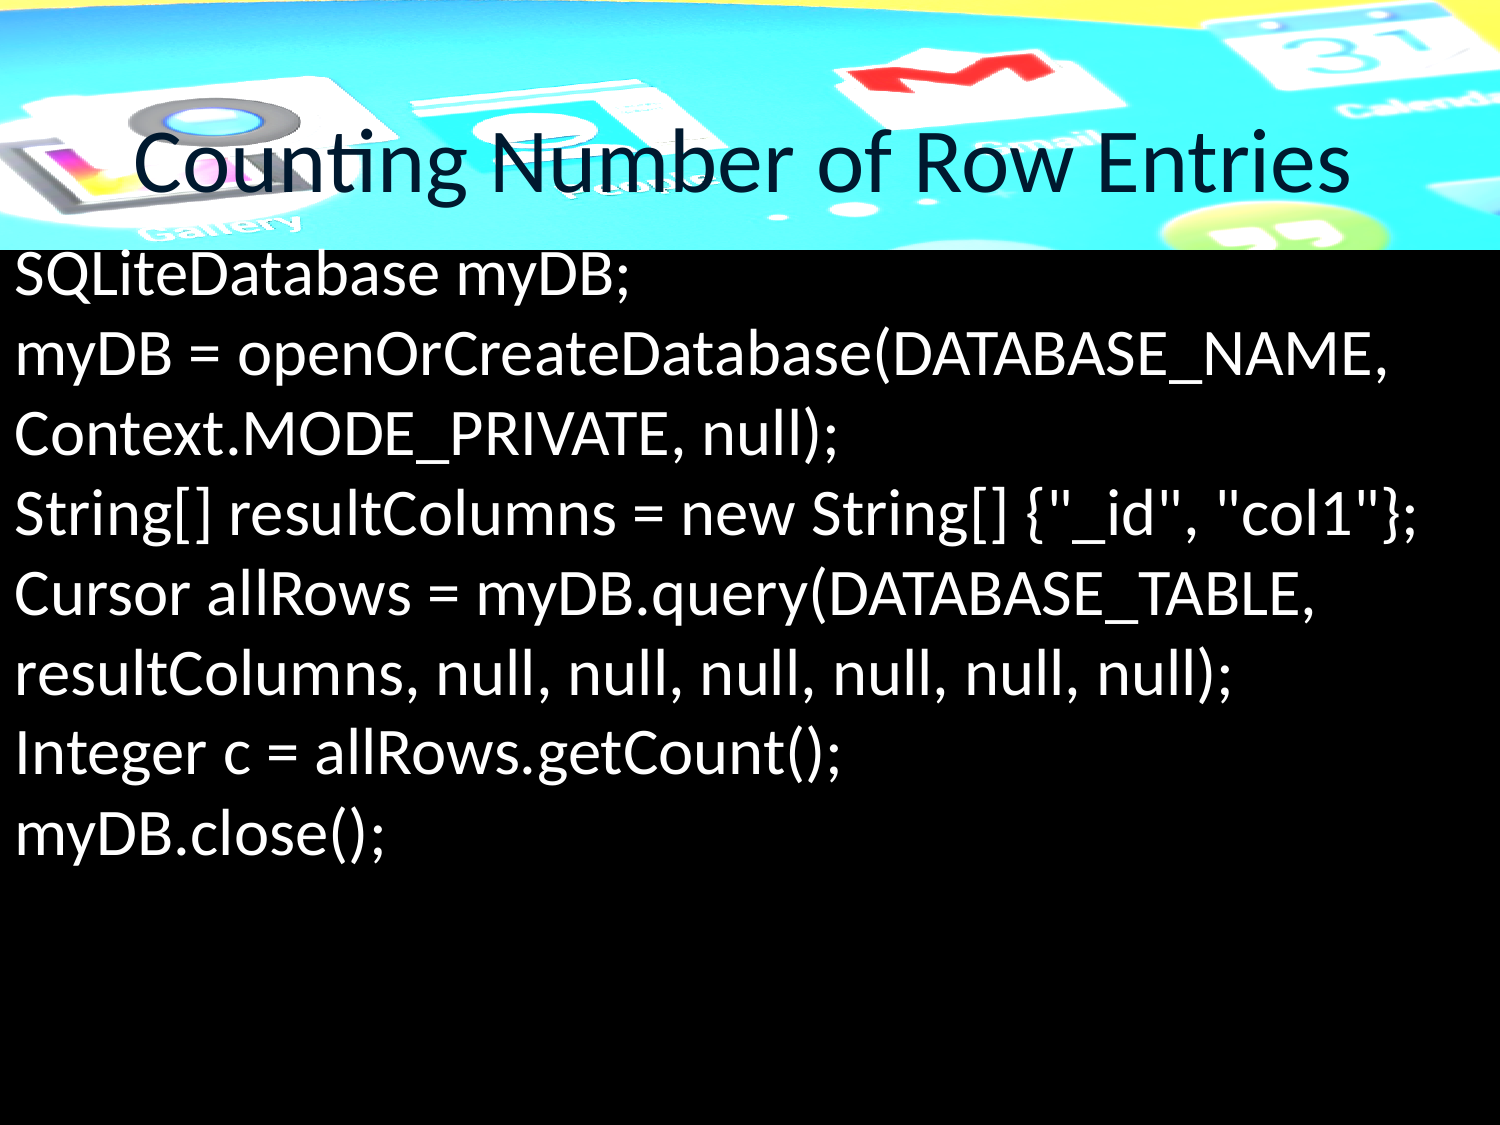

# Counting Number of Row Entries
SQLiteDatabase myDB;
myDB = openOrCreateDatabase(DATABASE_NAME, Context.MODE_PRIVATE, null);
String[] resultColumns = new String[] {"_id", "col1"};
Cursor allRows = myDB.query(DATABASE_TABLE, resultColumns, null, null, null, null, null, null);
Integer c = allRows.getCount();
myDB.close();